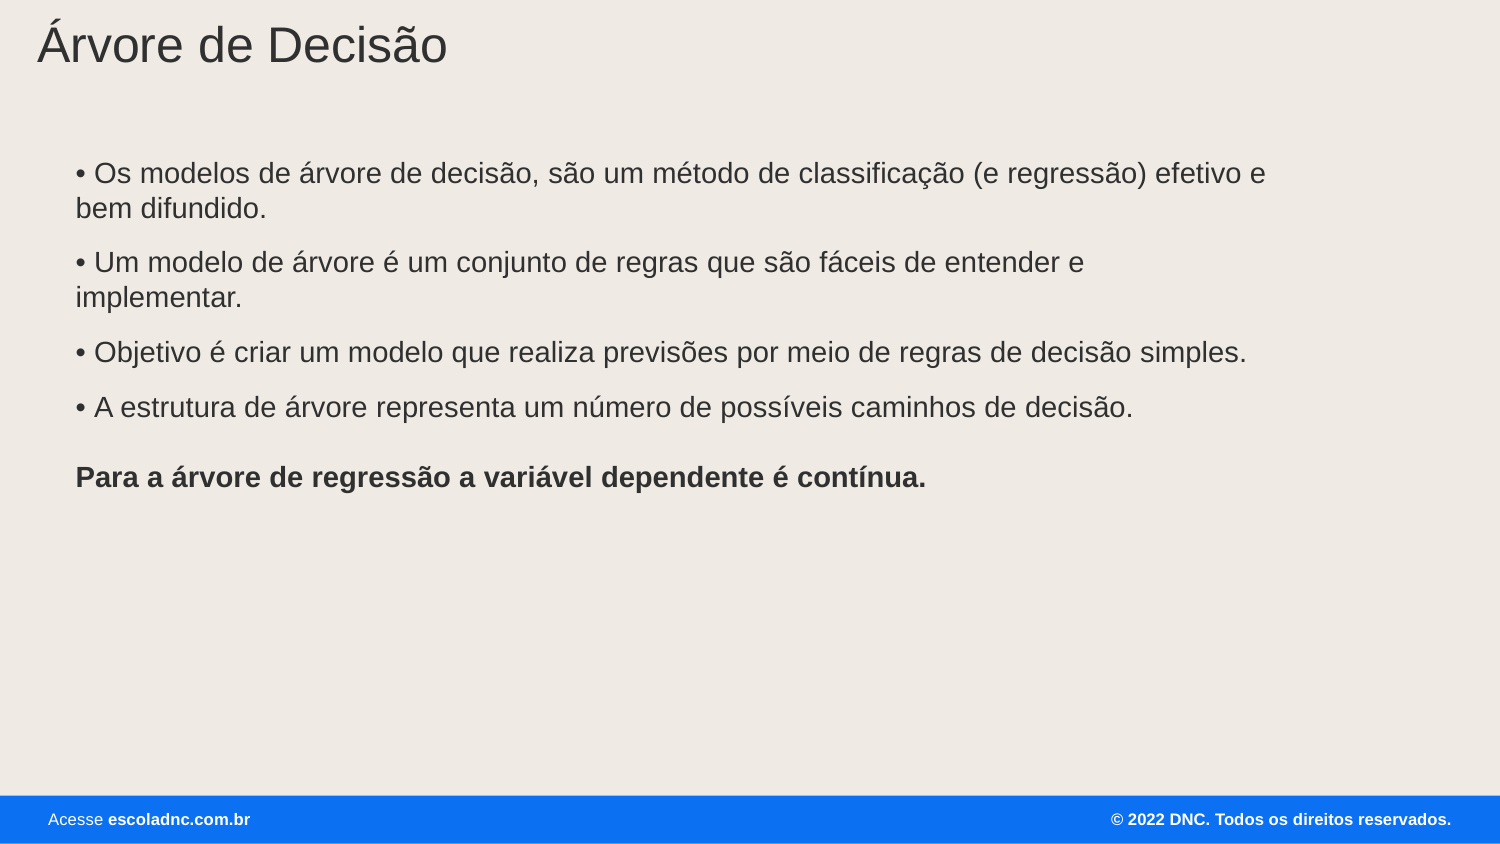

# Árvore de Decisão
• Os modelos de árvore de decisão, são um método de classificação (e regressão) efetivo e
bem difundido.

• Um modelo de árvore é um conjunto de regras que são fáceis de entender e
implementar.

• Objetivo é criar um modelo que realiza previsões por meio de regras de decisão simples.

• A estrutura de árvore representa um número de possíveis caminhos de decisão.

Para a árvore de regressão a variável dependente é contínua.